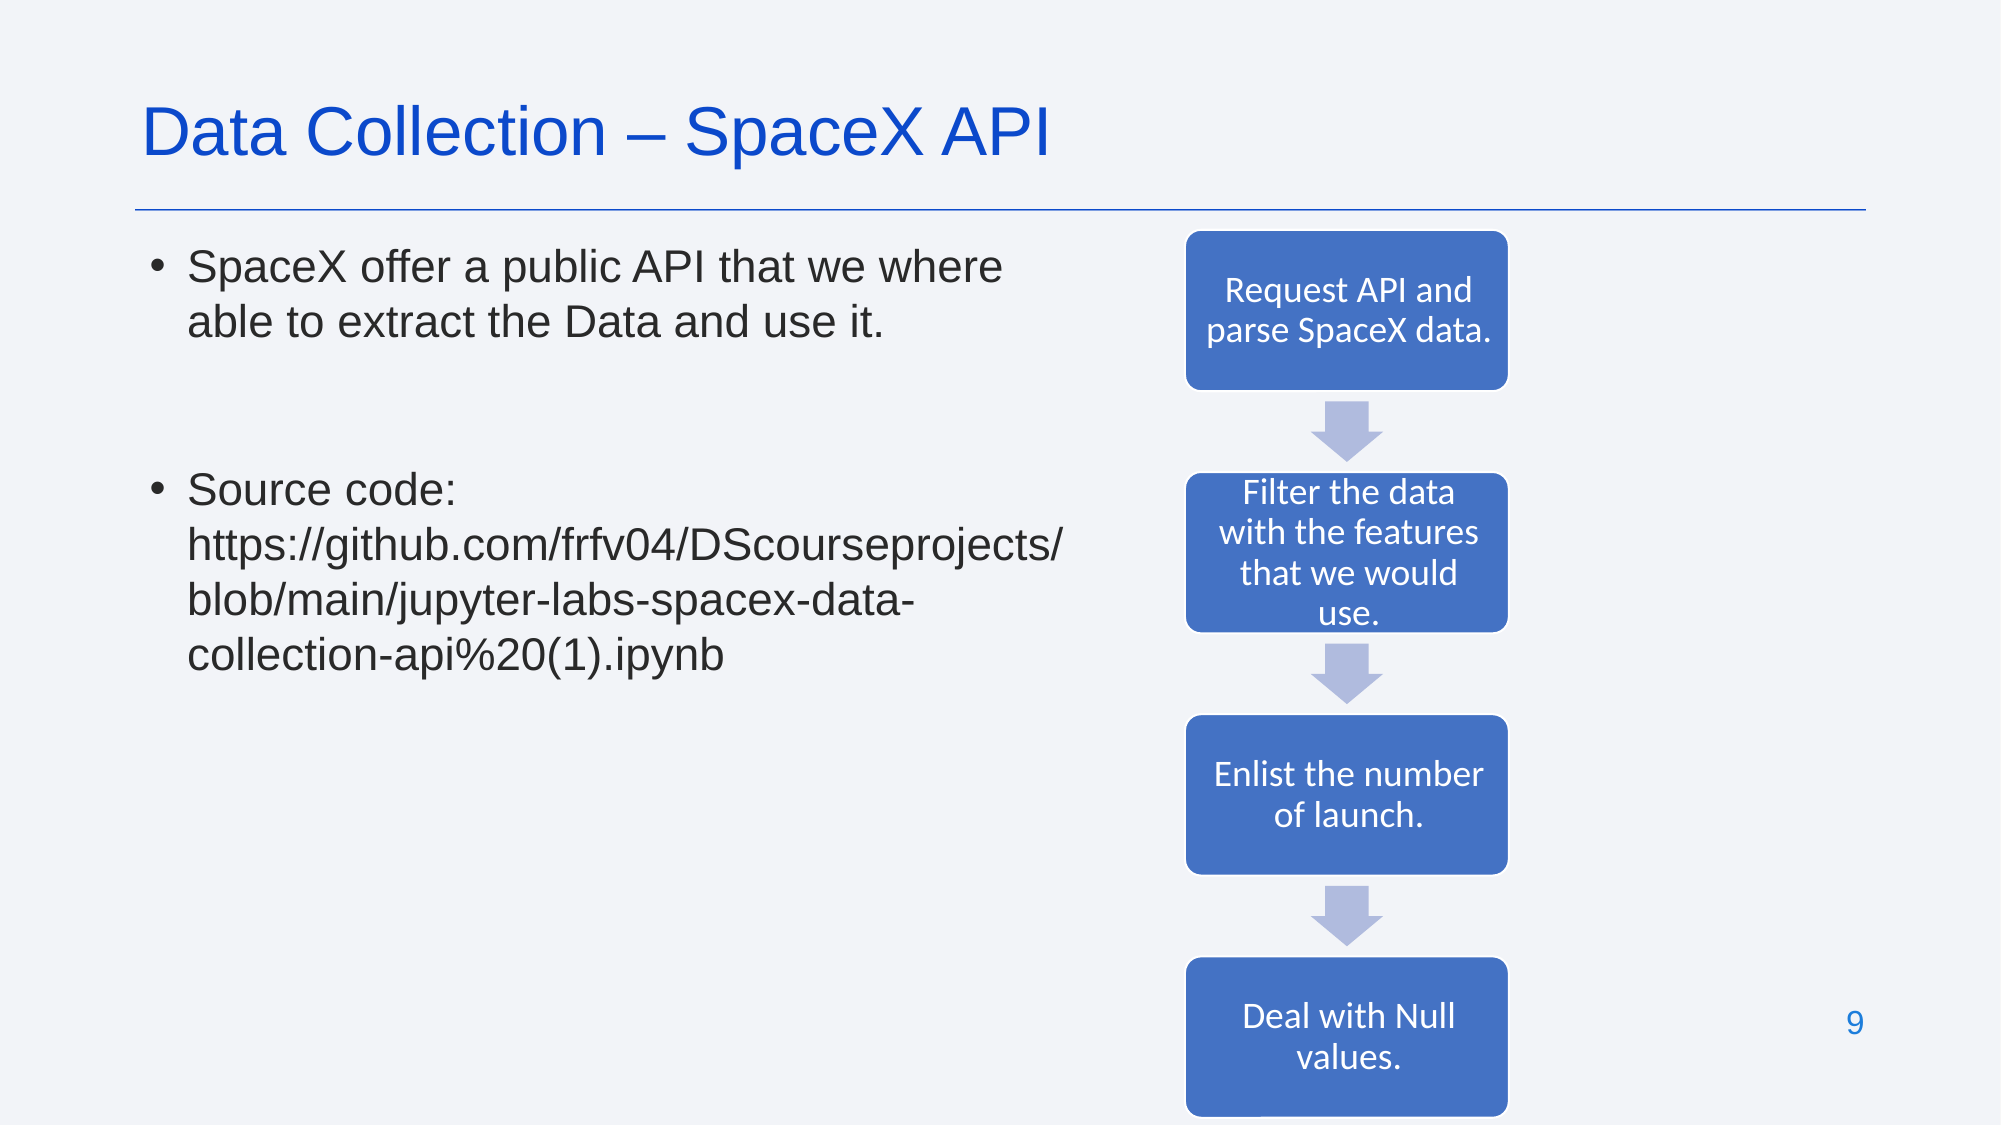

Data Collection – SpaceX API
Request API and parse SpaceX data.

Filter the data with the features that we would use.

Enlist the number of launch.

Deal with Null values.
SpaceX offer a public API that we where able to extract the Data and use it.

Source code: https://github.com/frfv04/DScourseprojects/blob/main/jupyter-labs-spacex-data-collection-api%20(1).ipynb

9